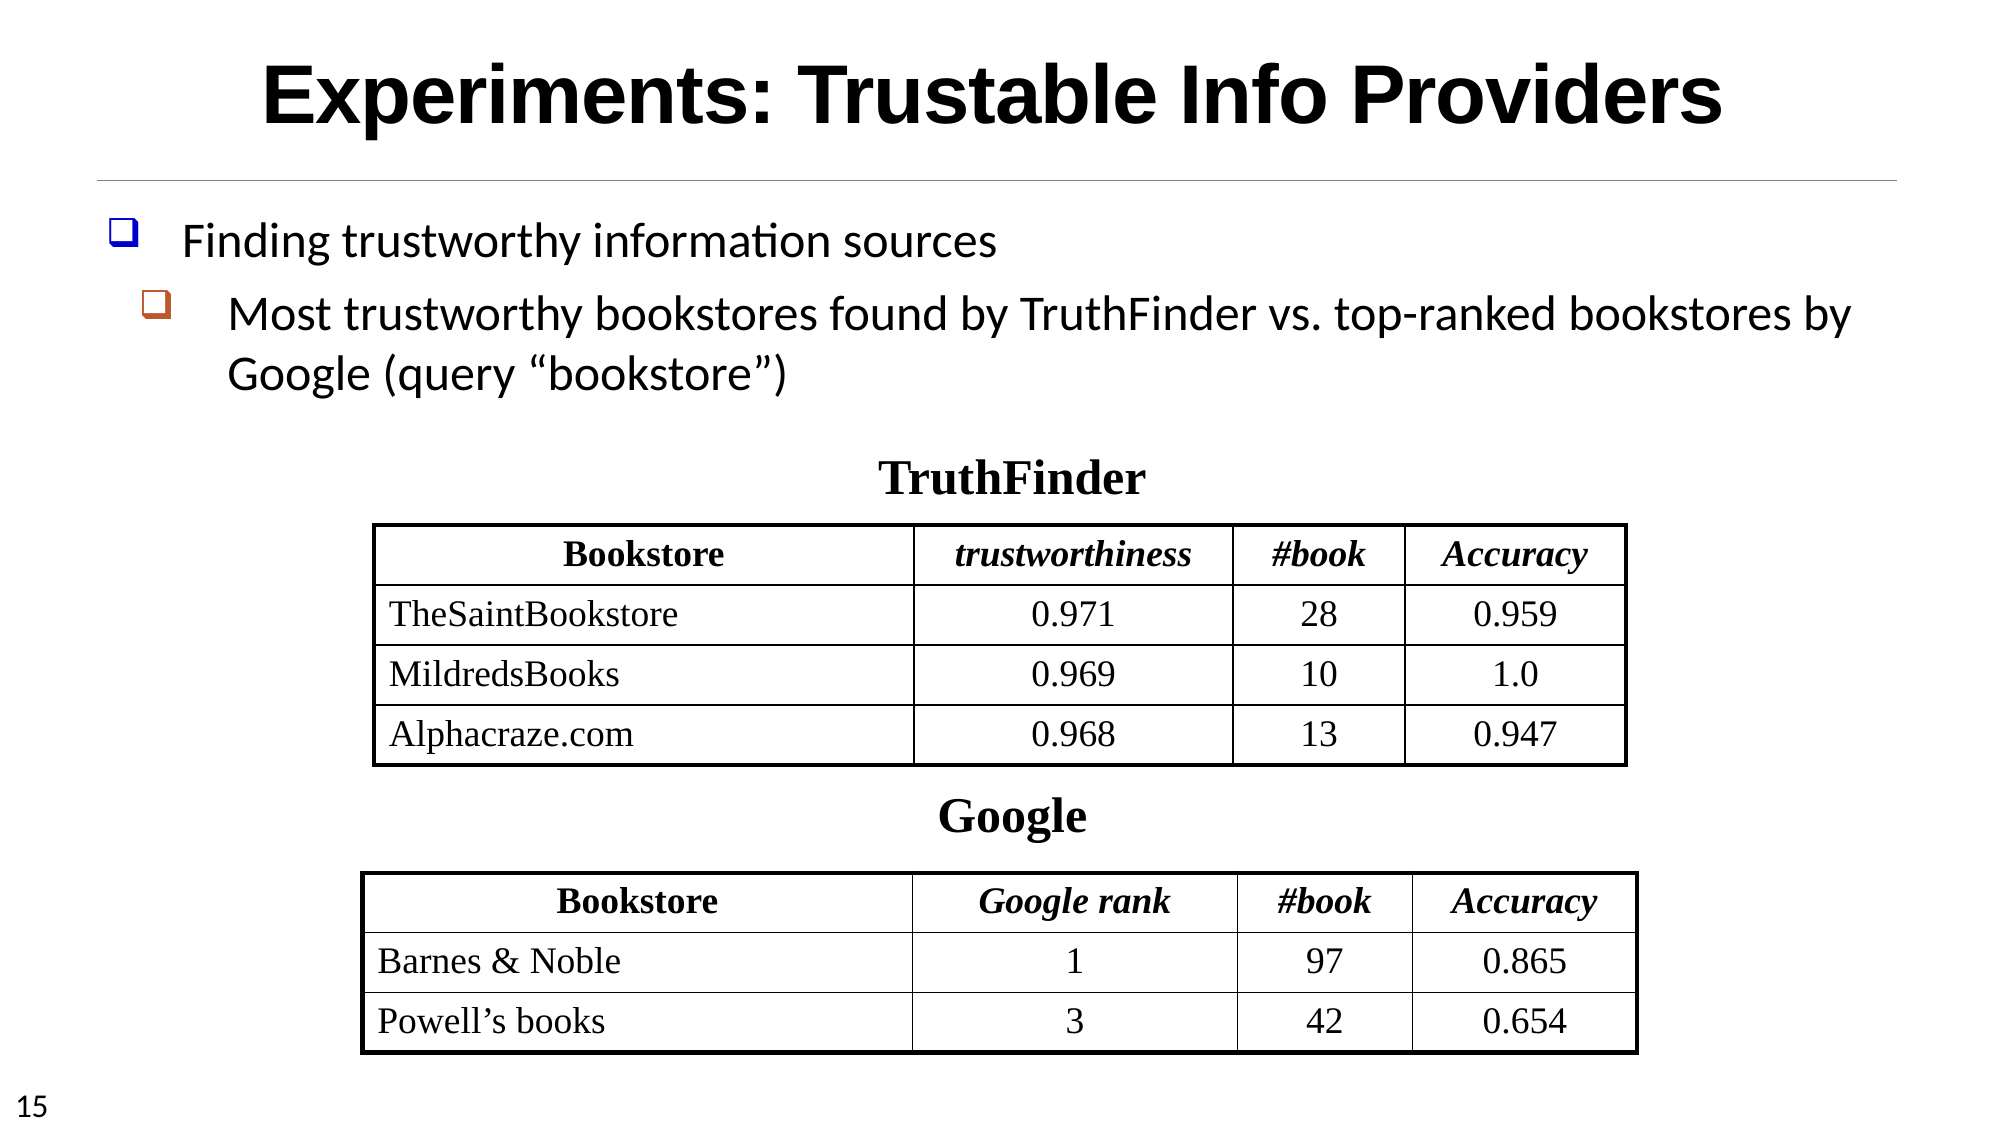

# Experiments: Trustable Info Providers

Finding trustworthy information sources
Most trustworthy bookstores found by TruthFinder vs. top-ranked bookstores by Google (query “bookstore”)
TruthFinder
| Bookstore | trustworthiness | #book | Accuracy |
| --- | --- | --- | --- |
| TheSaintBookstore | 0.971 | 28 | 0.959 |
| MildredsBooks | 0.969 | 10 | 1.0 |
| Alphacraze.com | 0.968 | 13 | 0.947 |
Google
| Bookstore | Google rank | #book | Accuracy |
| --- | --- | --- | --- |
| Barnes & Noble | 1 | 97 | 0.865 |
| Powell’s books | 3 | 42 | 0.654 |